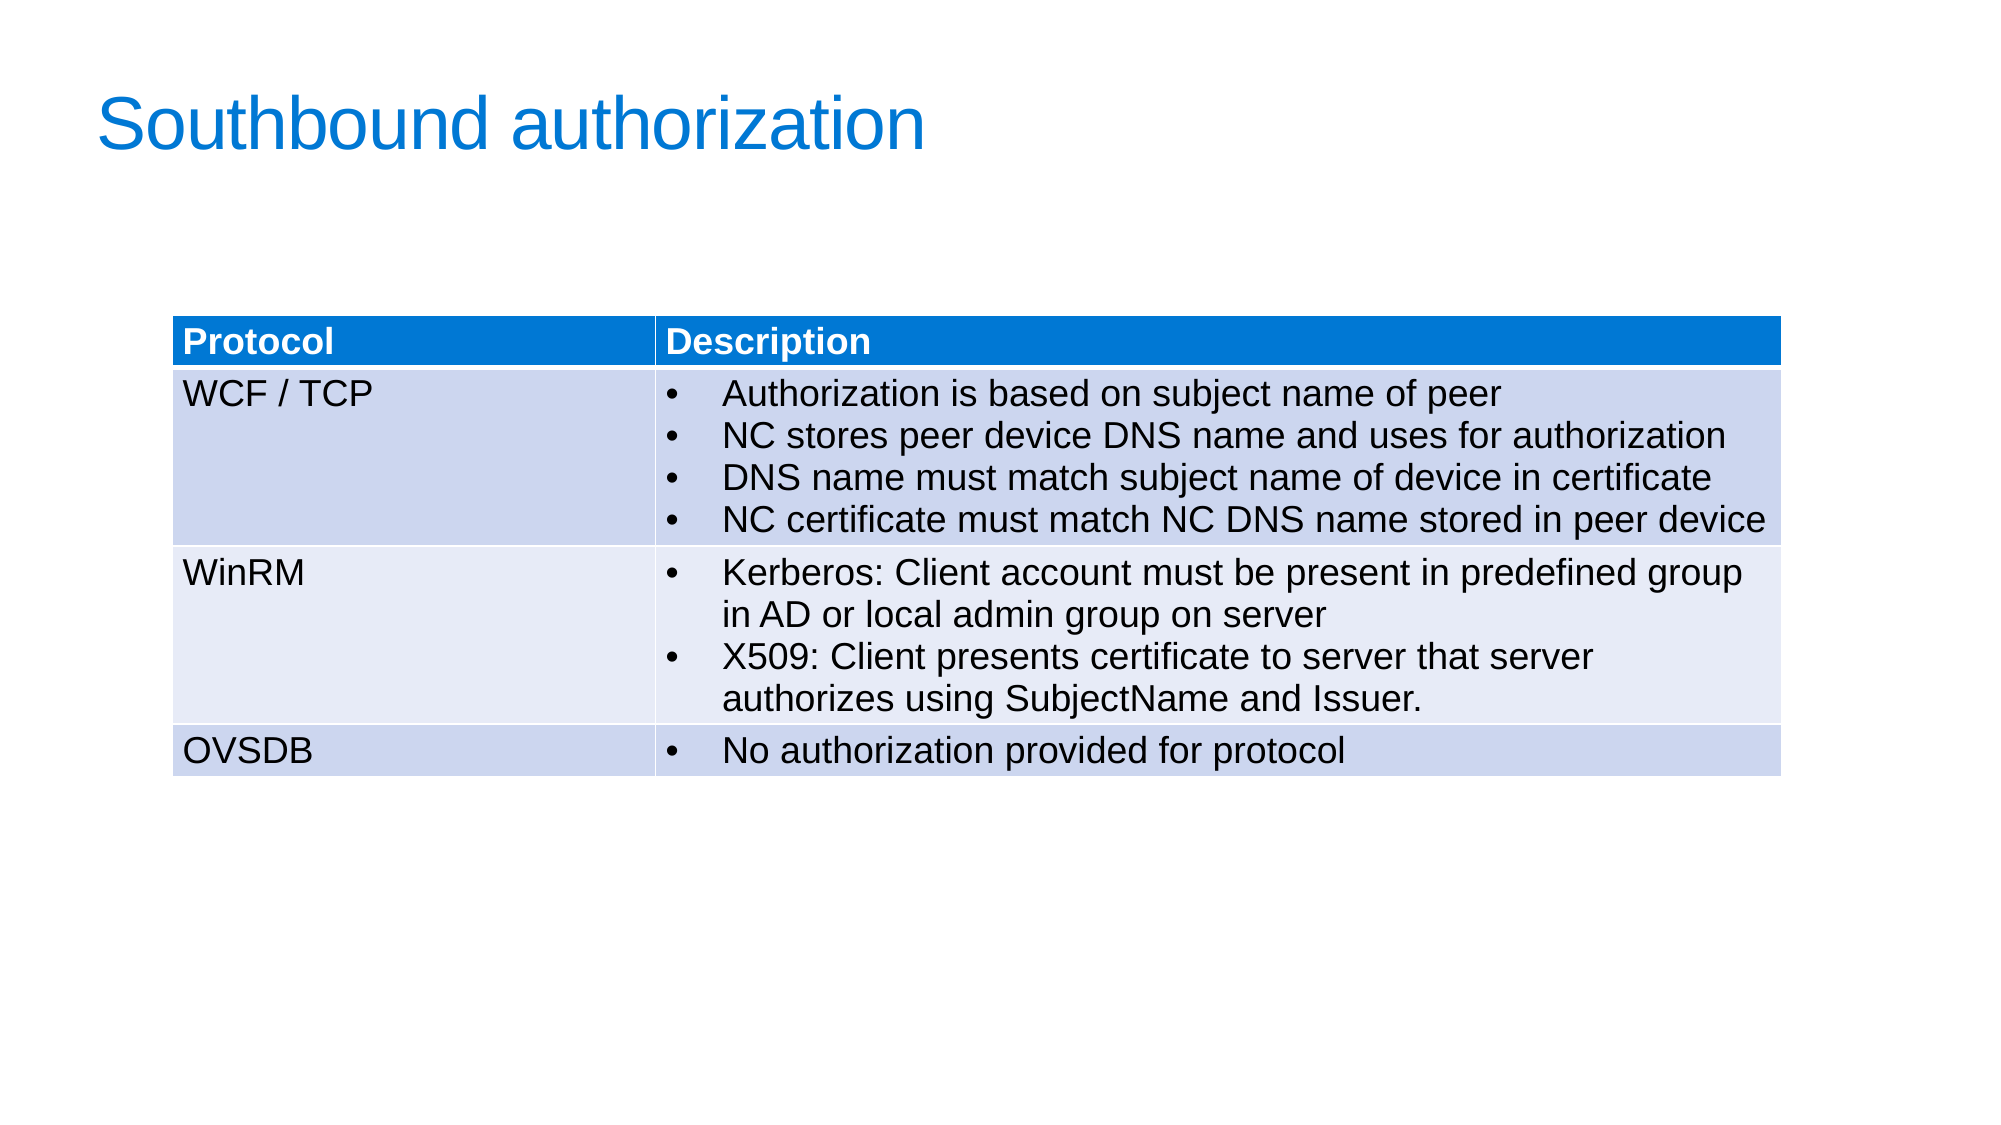

# Southbound authorization
| Protocol | Description |
| --- | --- |
| WCF / TCP | Authorization is based on subject name of peer NC stores peer device DNS name and uses for authorization DNS name must match subject name of device in certificate NC certificate must match NC DNS name stored in peer device |
| WinRM | Kerberos: Client account must be present in predefined group in AD or local admin group on server X509: Client presents certificate to server that server authorizes using SubjectName and Issuer. |
| OVSDB | No authorization provided for protocol |